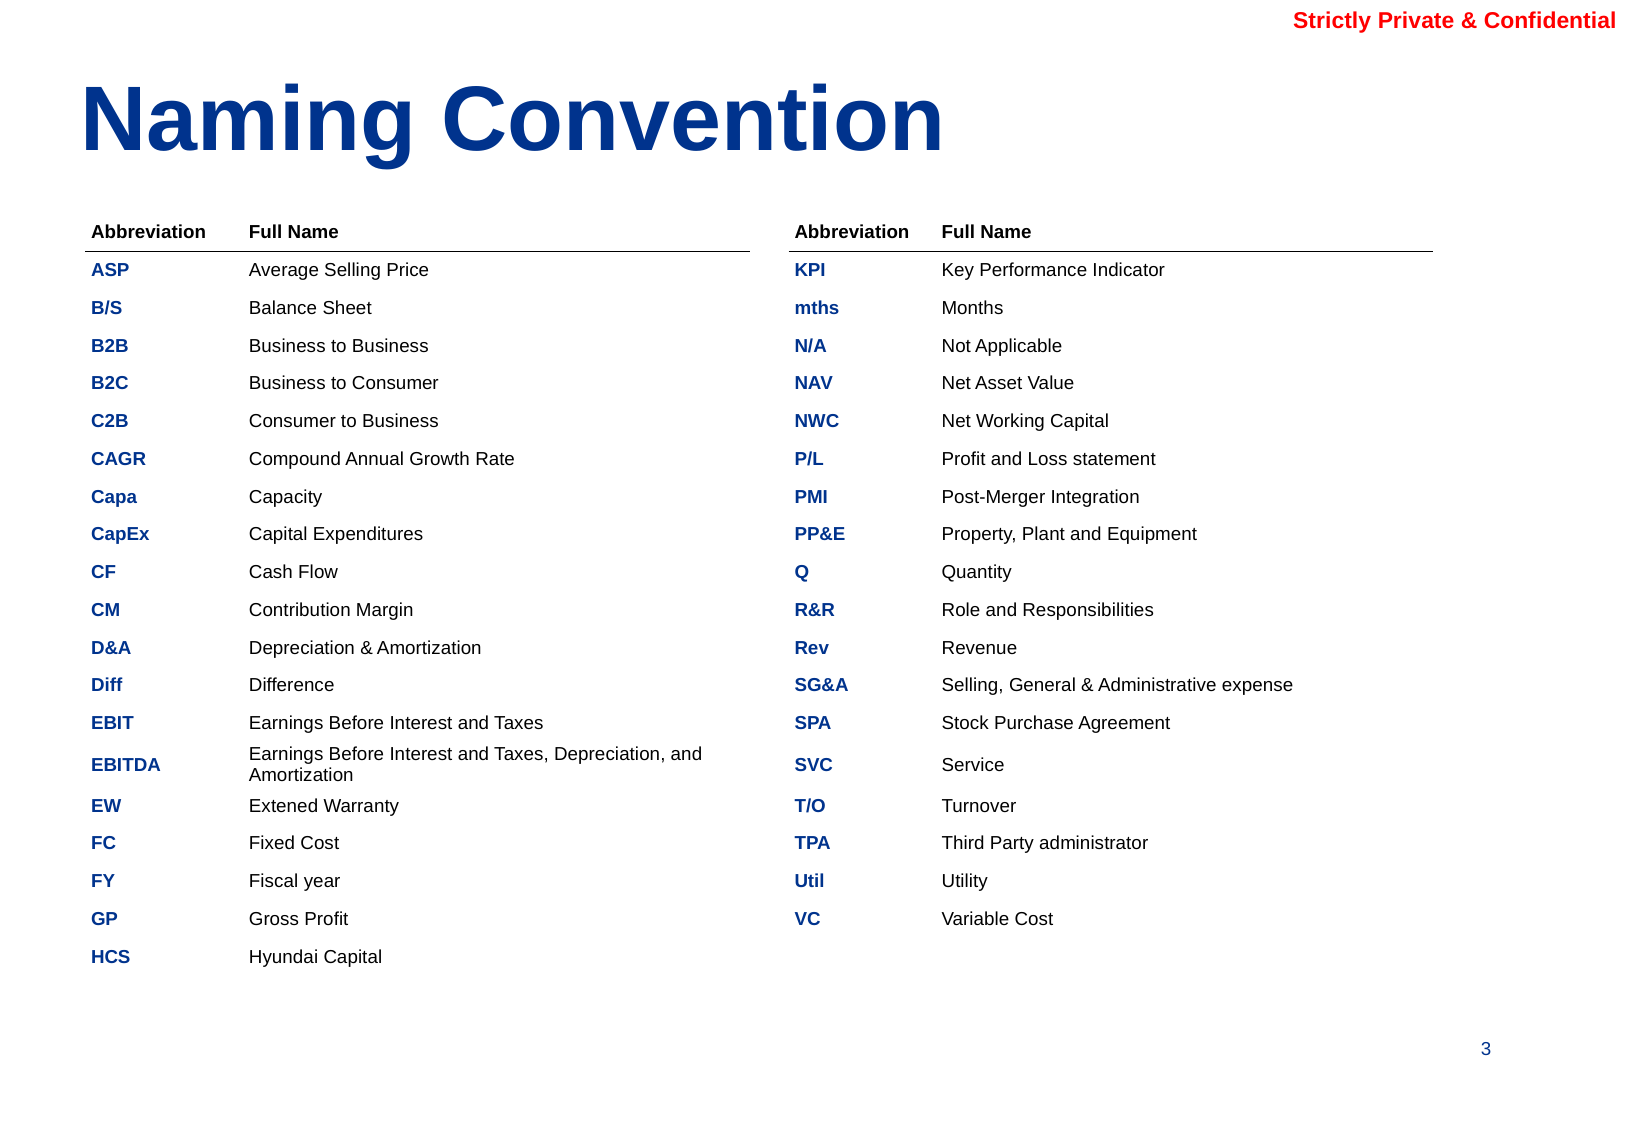

Naming Convention
| Abbreviation | Full Name |  | Abbreviation | Full Name |
| --- | --- | --- | --- | --- |
| ASP | Average Selling Price |  | KPI | Key Performance Indicator |
| B/S | Balance Sheet |  | mths | Months |
| B2B | Business to Business |  | N/A | Not Applicable |
| B2C | Business to Consumer |  | NAV | Net Asset Value |
| C2B | Consumer to Business |  | NWC | Net Working Capital |
| CAGR | Compound Annual Growth Rate |  | P/L | Profit and Loss statement |
| Capa | Capacity |  | PMI | Post-Merger Integration |
| CapEx | Capital Expenditures |  | PP&E | Property, Plant and Equipment |
| CF | Cash Flow |  | Q | Quantity |
| CM | Contribution Margin |  | R&R | Role and Responsibilities |
| D&A | Depreciation & Amortization |  | Rev | Revenue |
| Diff | Difference |  | SG&A | Selling, General & Administrative expense |
| EBIT | Earnings Before Interest and Taxes |  | SPA | Stock Purchase Agreement |
| EBITDA | Earnings Before Interest and Taxes, Depreciation, and Amortization |  | SVC | Service |
| EW | Extened Warranty |  | T/O | Turnover |
| FC | Fixed Cost |  | TPA | Third Party administrator |
| FY | Fiscal year |  | Util | Utility |
| GP | Gross Profit |  | VC | Variable Cost |
| HCS | Hyundai Capital |  |  |  |